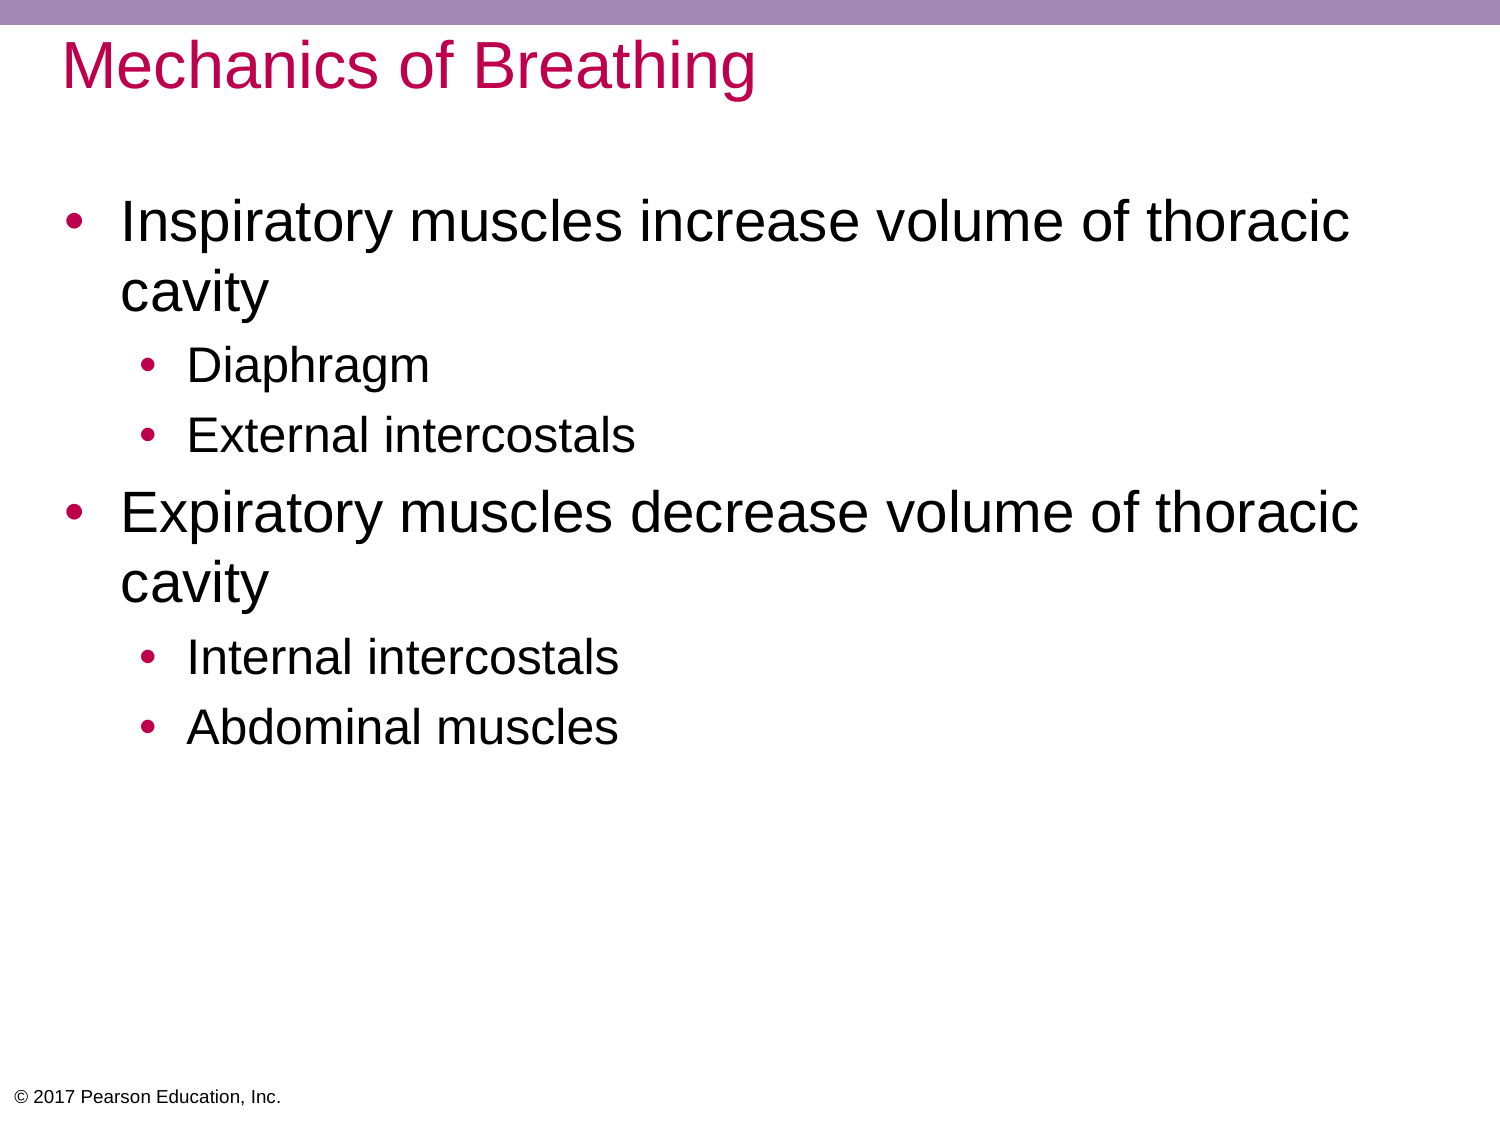

# Mechanics of Breathing
Inspiratory muscles increase volume of thoracic cavity
Diaphragm
External intercostals
Expiratory muscles decrease volume of thoracic cavity
Internal intercostals
Abdominal muscles